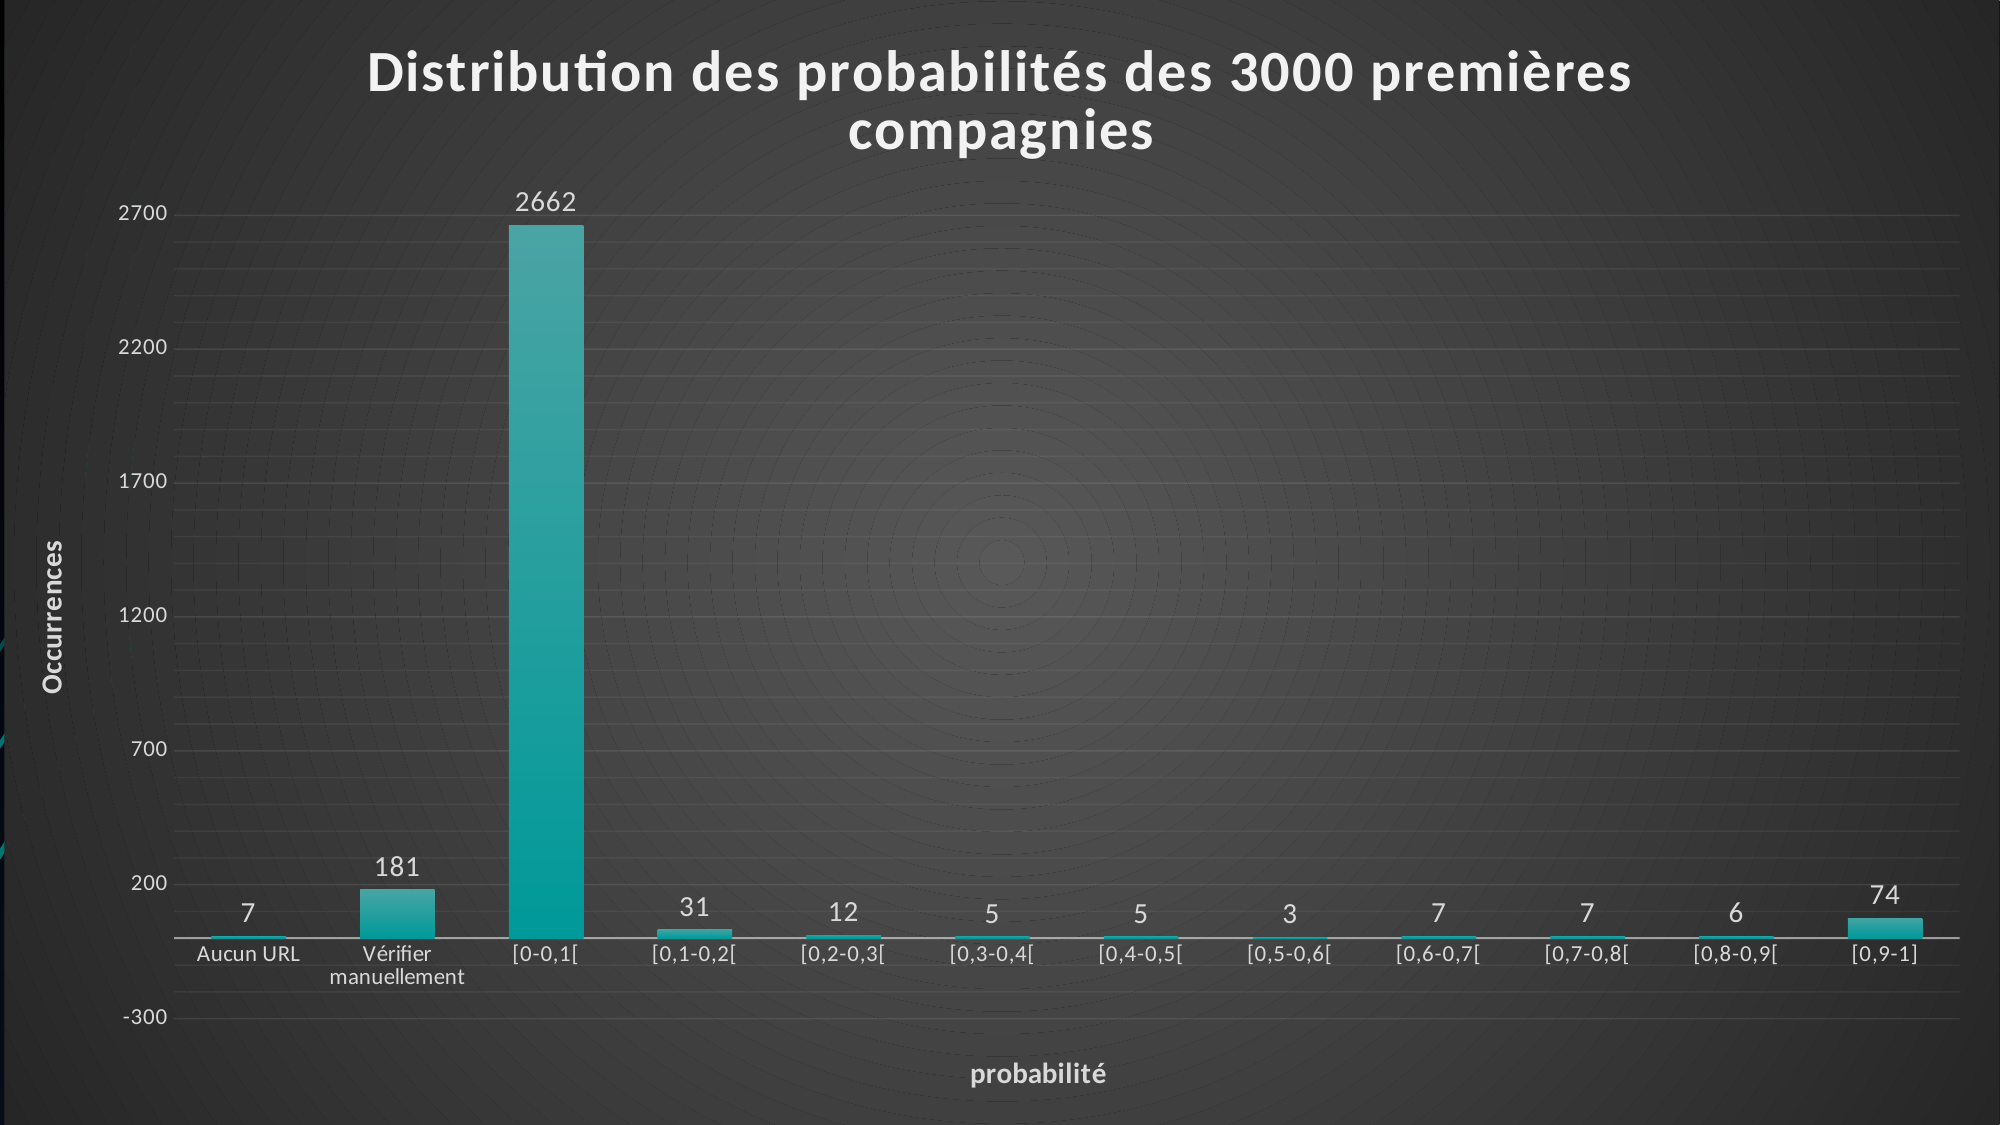

### Chart: Distribution des probabilités des 3000 premières compagnies

| Category |  |
|---|---|
| Aucun URL | 7.0 |
| Vérifier manuellement | 181.0 |
| [0-0,1[ | 2662.0 |
| [0,1-0,2[ | 31.0 |
| [0,2-0,3[ | 12.0 |
| [0,3-0,4[ | 5.0 |
| [0,4-0,5[ | 5.0 |
| [0,5-0,6[ | 3.0 |
| [0,6-0,7[ | 7.0 |
| [0,7-0,8[ | 7.0 |
| [0,8-0,9[ | 6.0 |
| [0,9-1] | 74.0 |